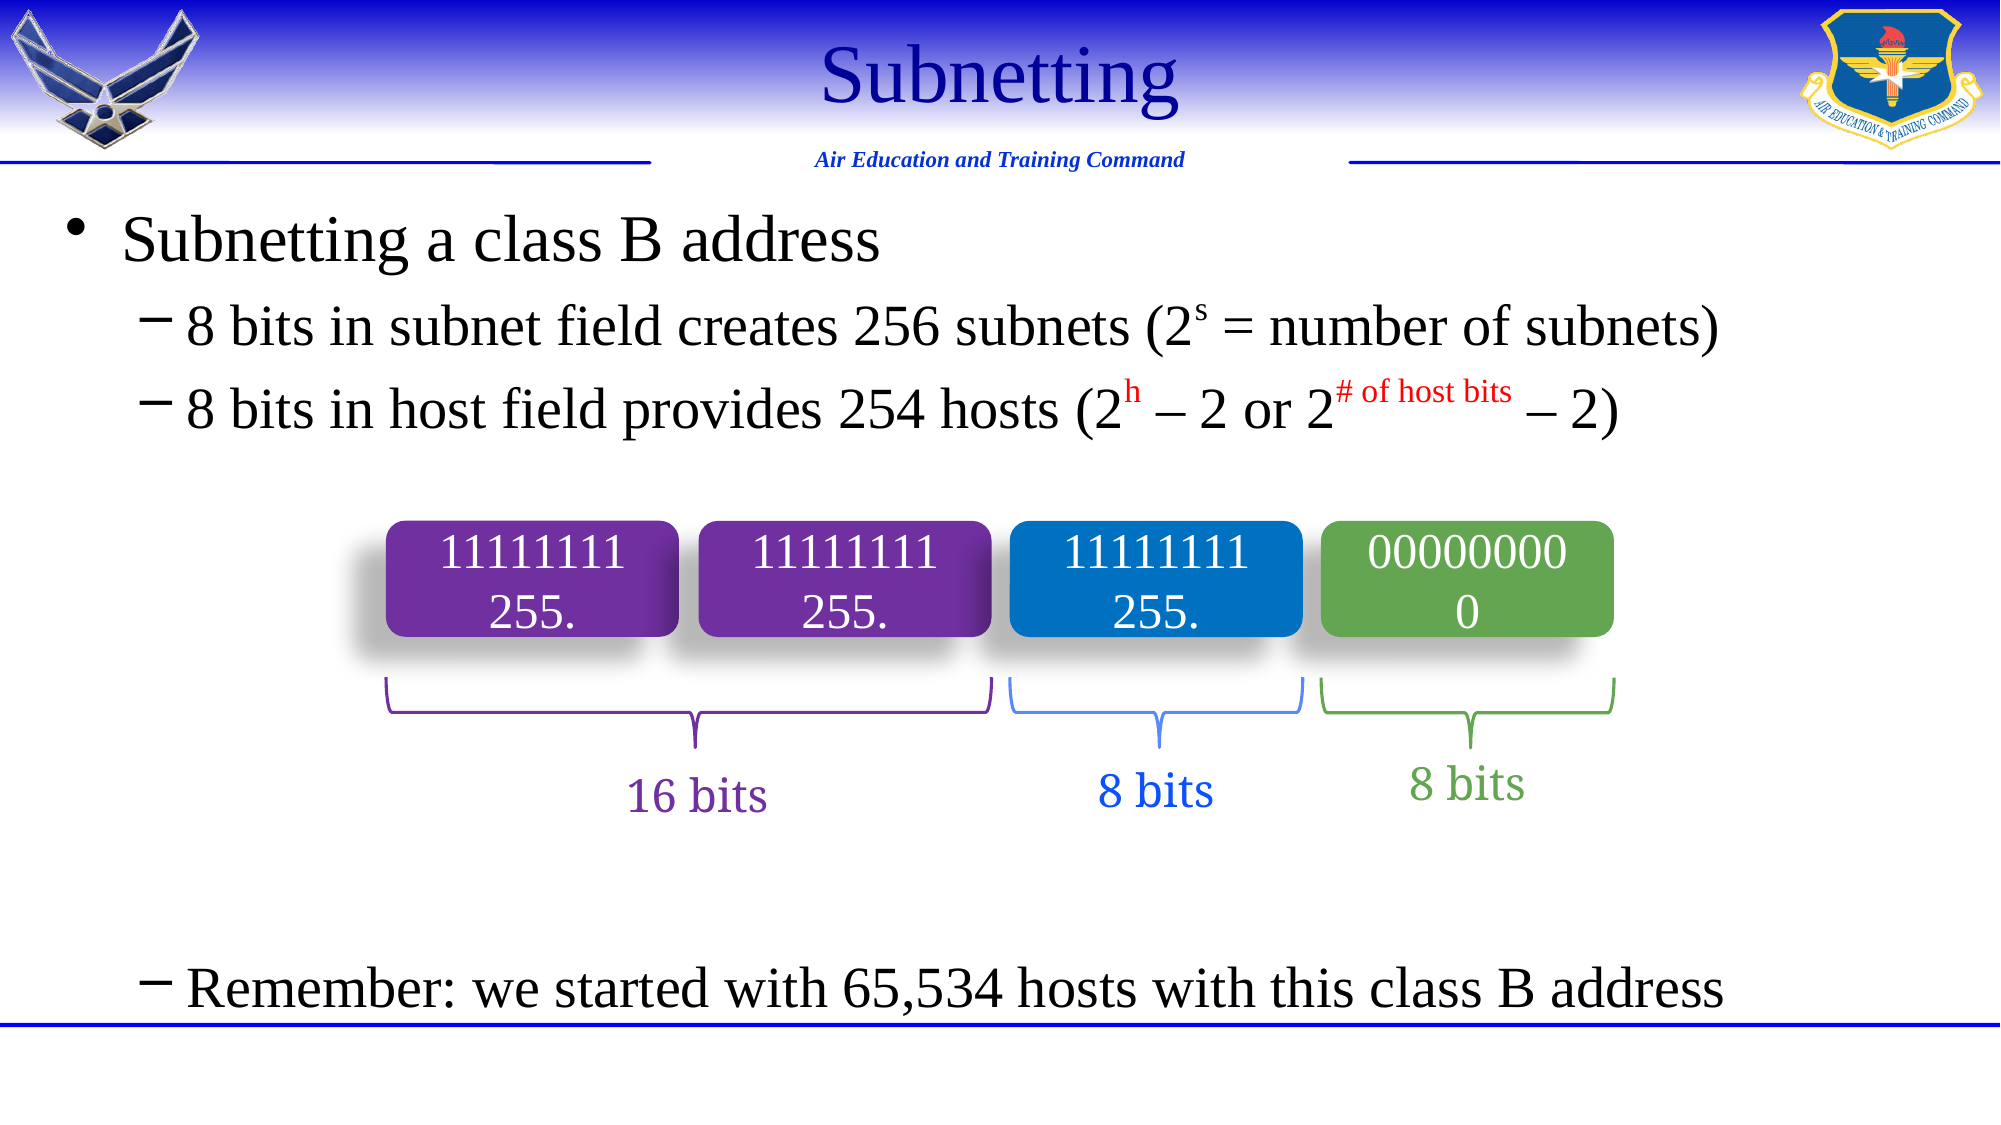

# Subnetting
Subnetting a class B address
8 bits in subnet field creates 256 subnets (2s = number of subnets)
8 bits in host field provides 254 hosts (2h – 2 or 2# of host bits – 2)

Remember: we started with 65,534 hosts with this class B address

11111111
255.
11111111
255.
11111111
255.
00000000
0

8 bits
8 bits
16 bits